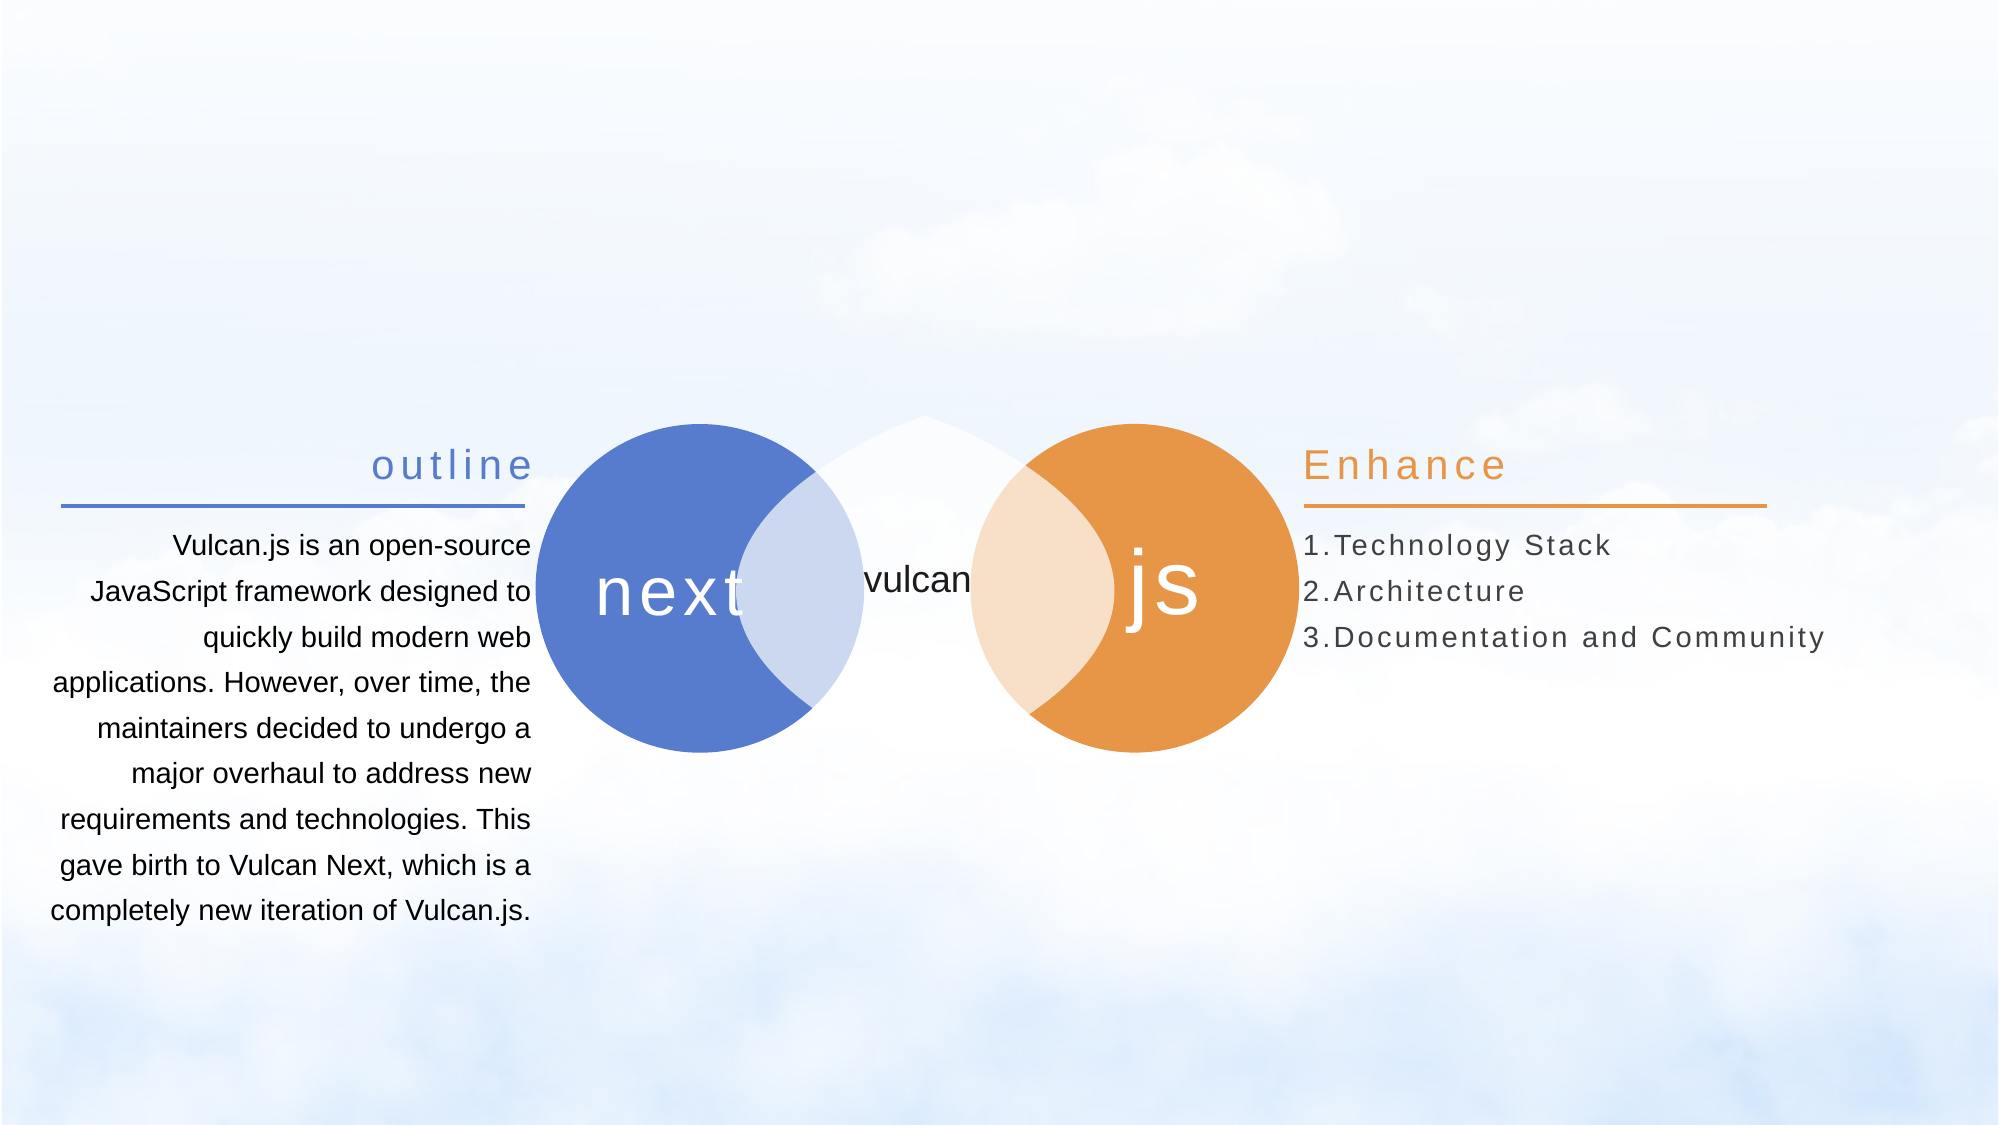

outline
Enhance

Vulcan.js is an open-source JavaScript framework designed to quickly build modern web applications. However, over time, the maintainers decided to undergo a major overhaul to address new requirements and technologies. This gave birth to Vulcan Next, which is a completely new iteration of Vulcan.js.
1.Technology Stack
2.Architecture
3.Documentation and Community
js
next
vulcan